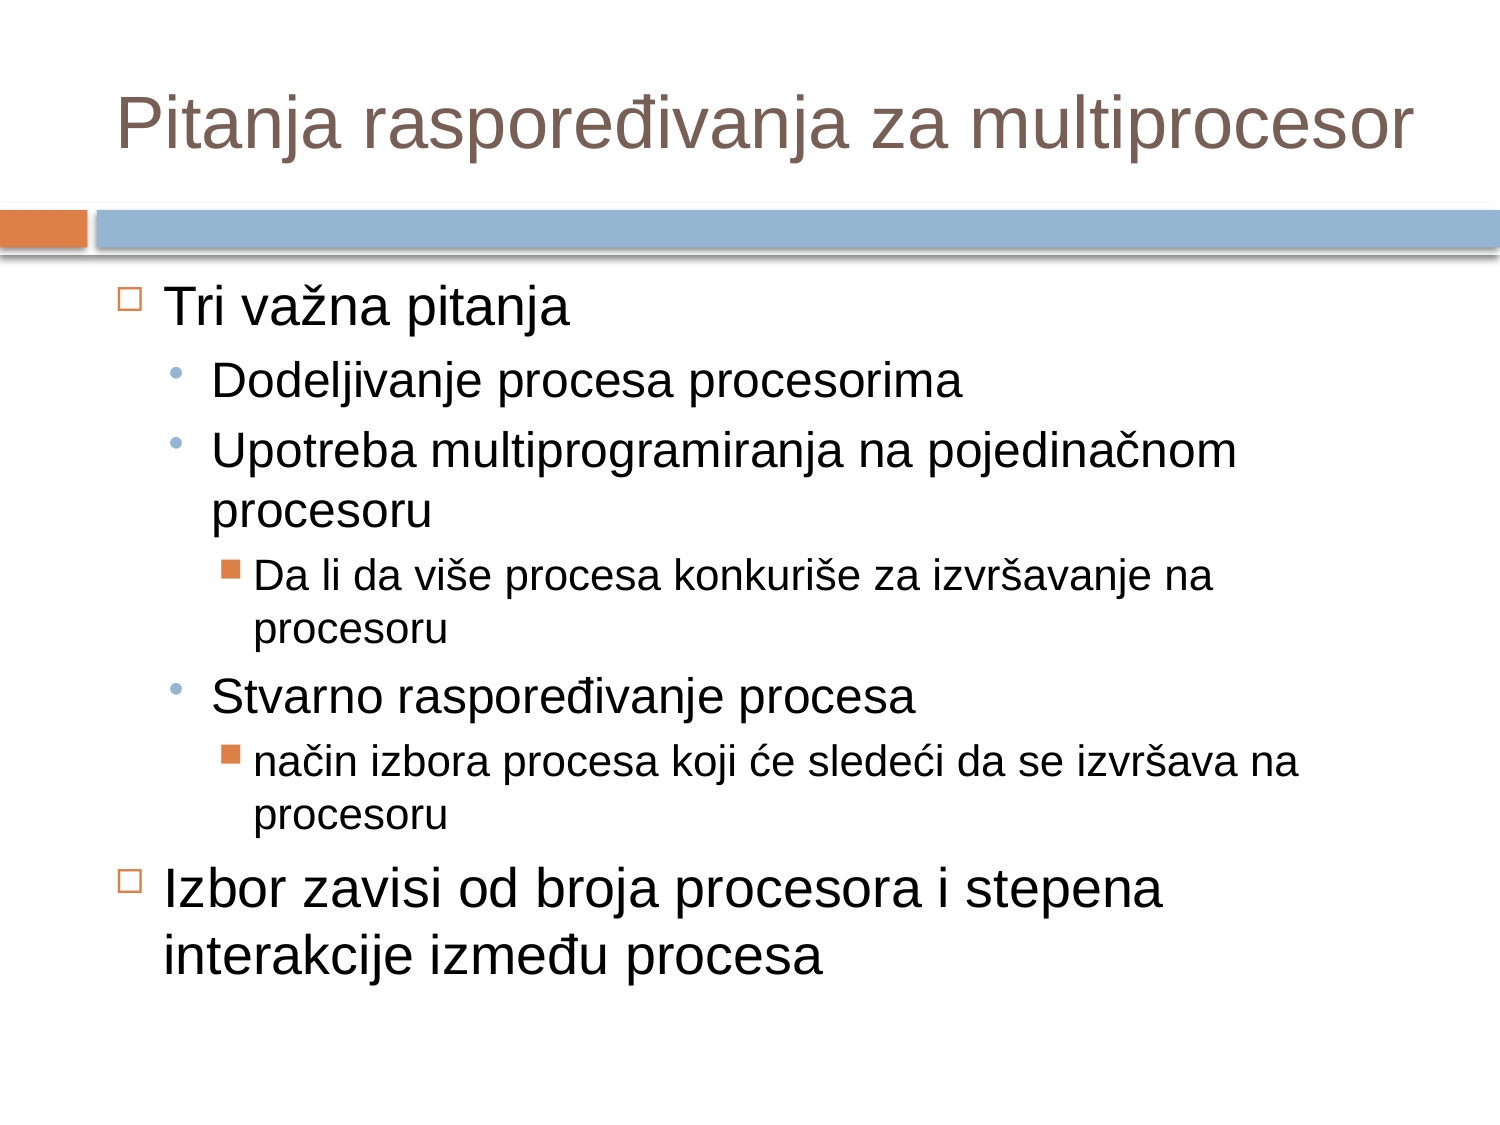

# Pitanja raspoređivanja za multiprocesor
Tri važna pitanja
Dodeljivanje procesa procesorima
Upotreba multiprogramiranja na pojedinačnom procesoru
Da li da više procesa konkuriše za izvršavanje na procesoru
Stvarno raspoređivanje procesa
način izbora procesa koji će sledeći da se izvršava na procesoru
Izbor zavisi od broja procesora i stepena interakcije između procesa